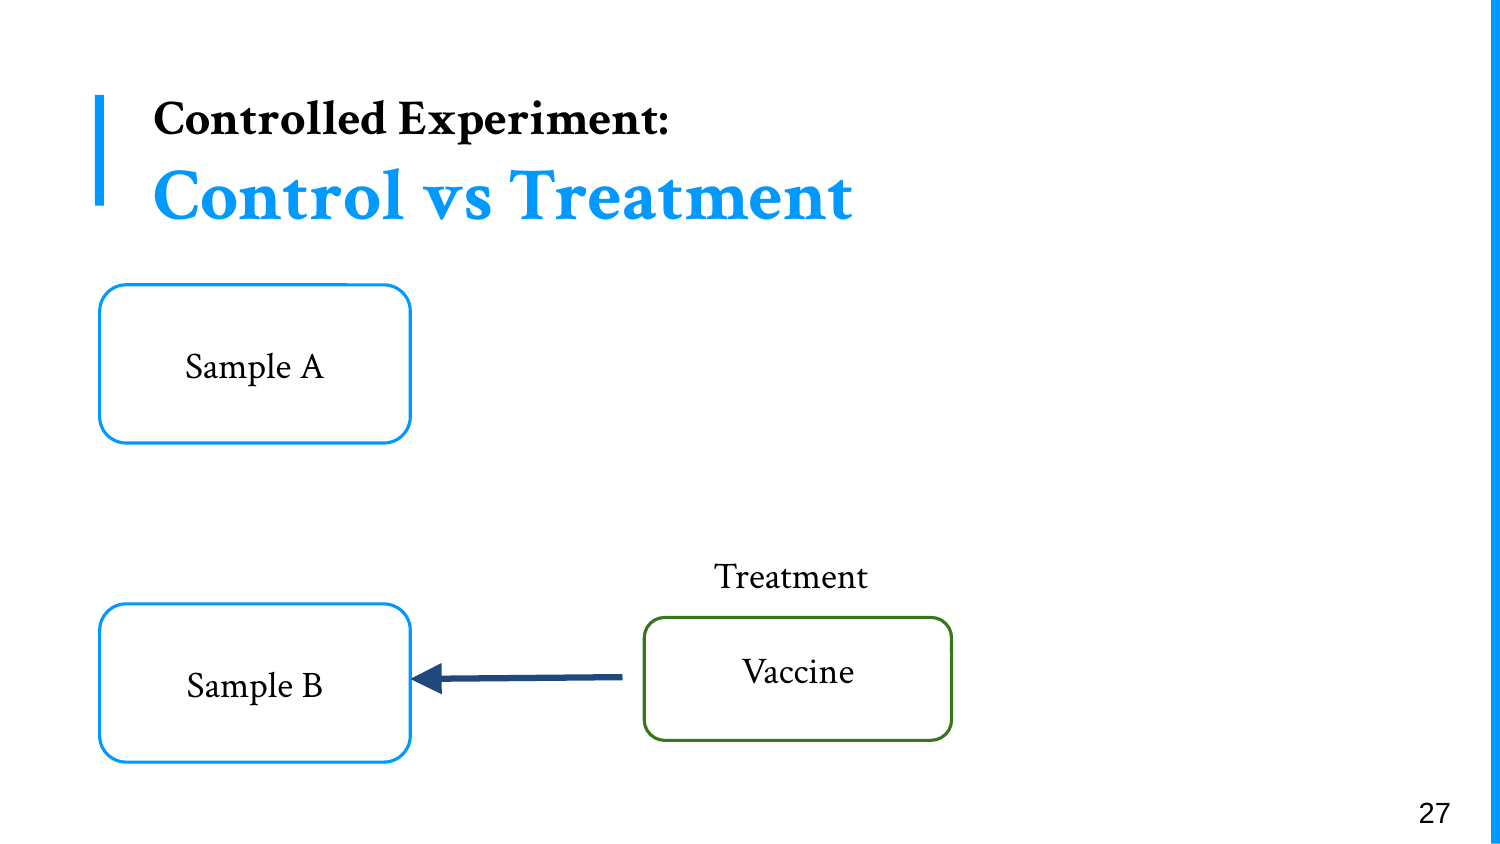

# Controlled Experiment:
Control vs Treatment

Sample A
Treatment
Sample B

Vaccine
27